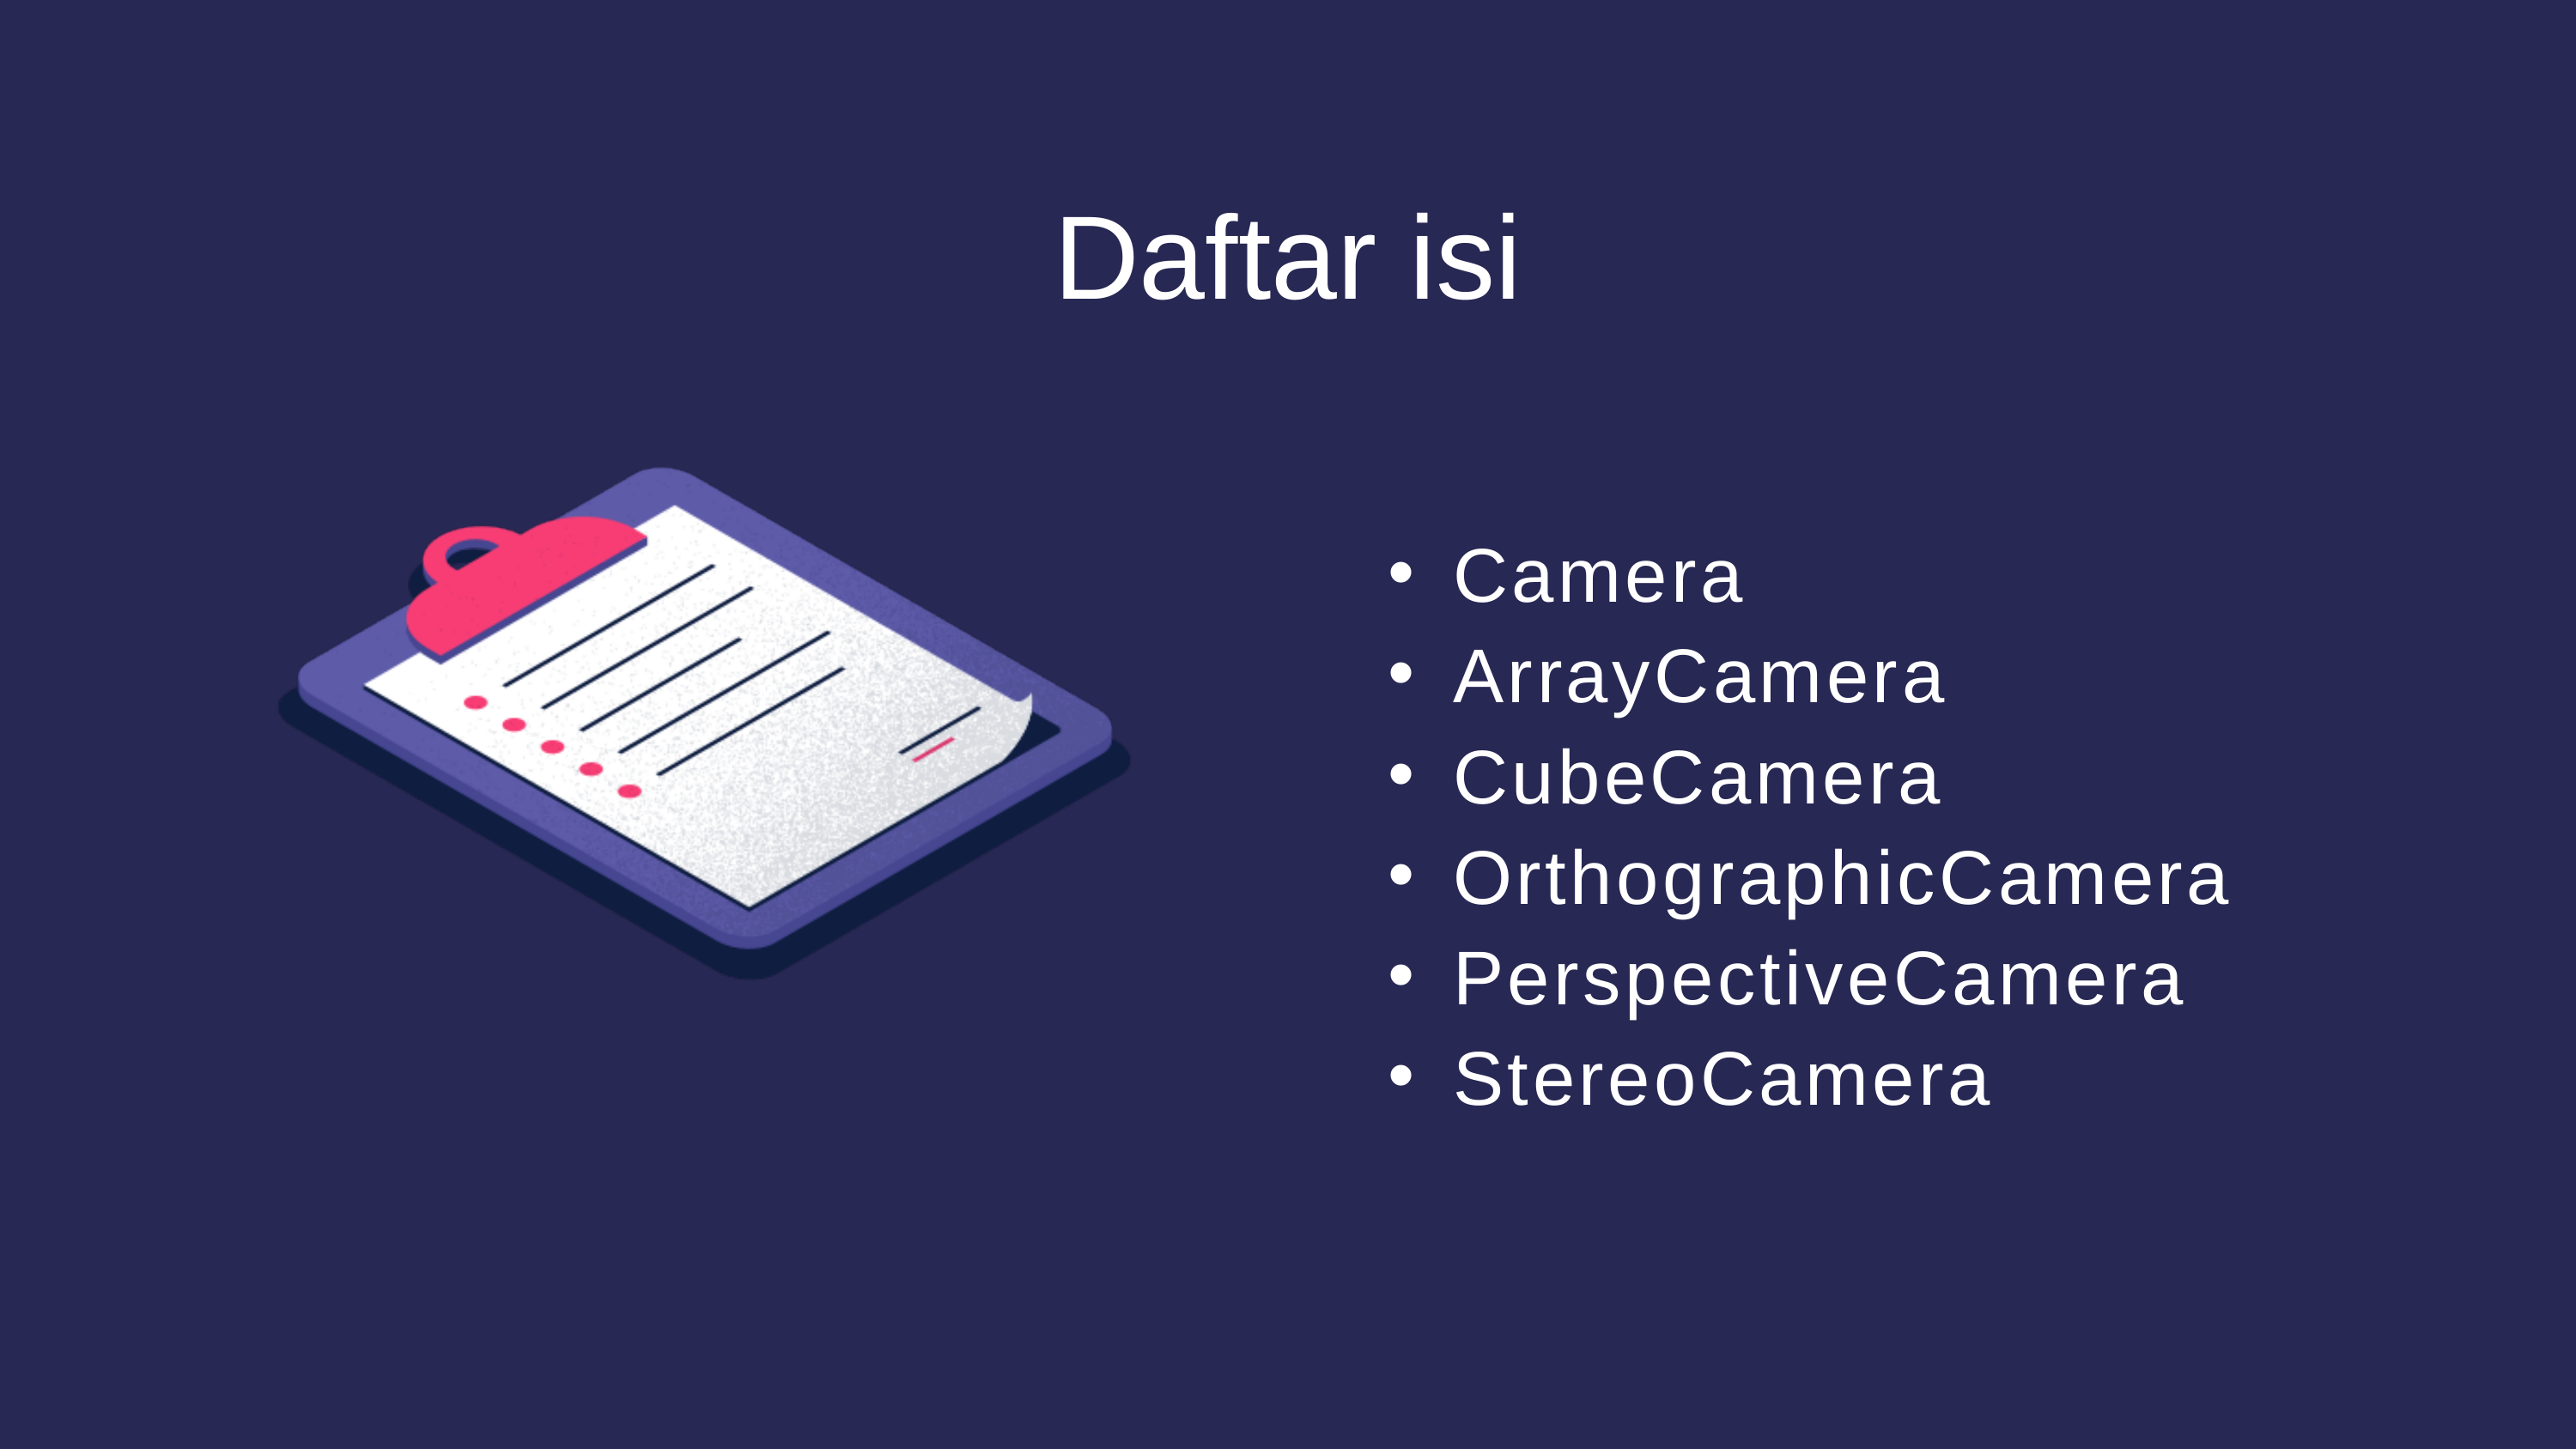

Daftar isi

Camera
ArrayCamera
CubeCamera
OrthographicCamera
PerspectiveCamera
StereoCamera